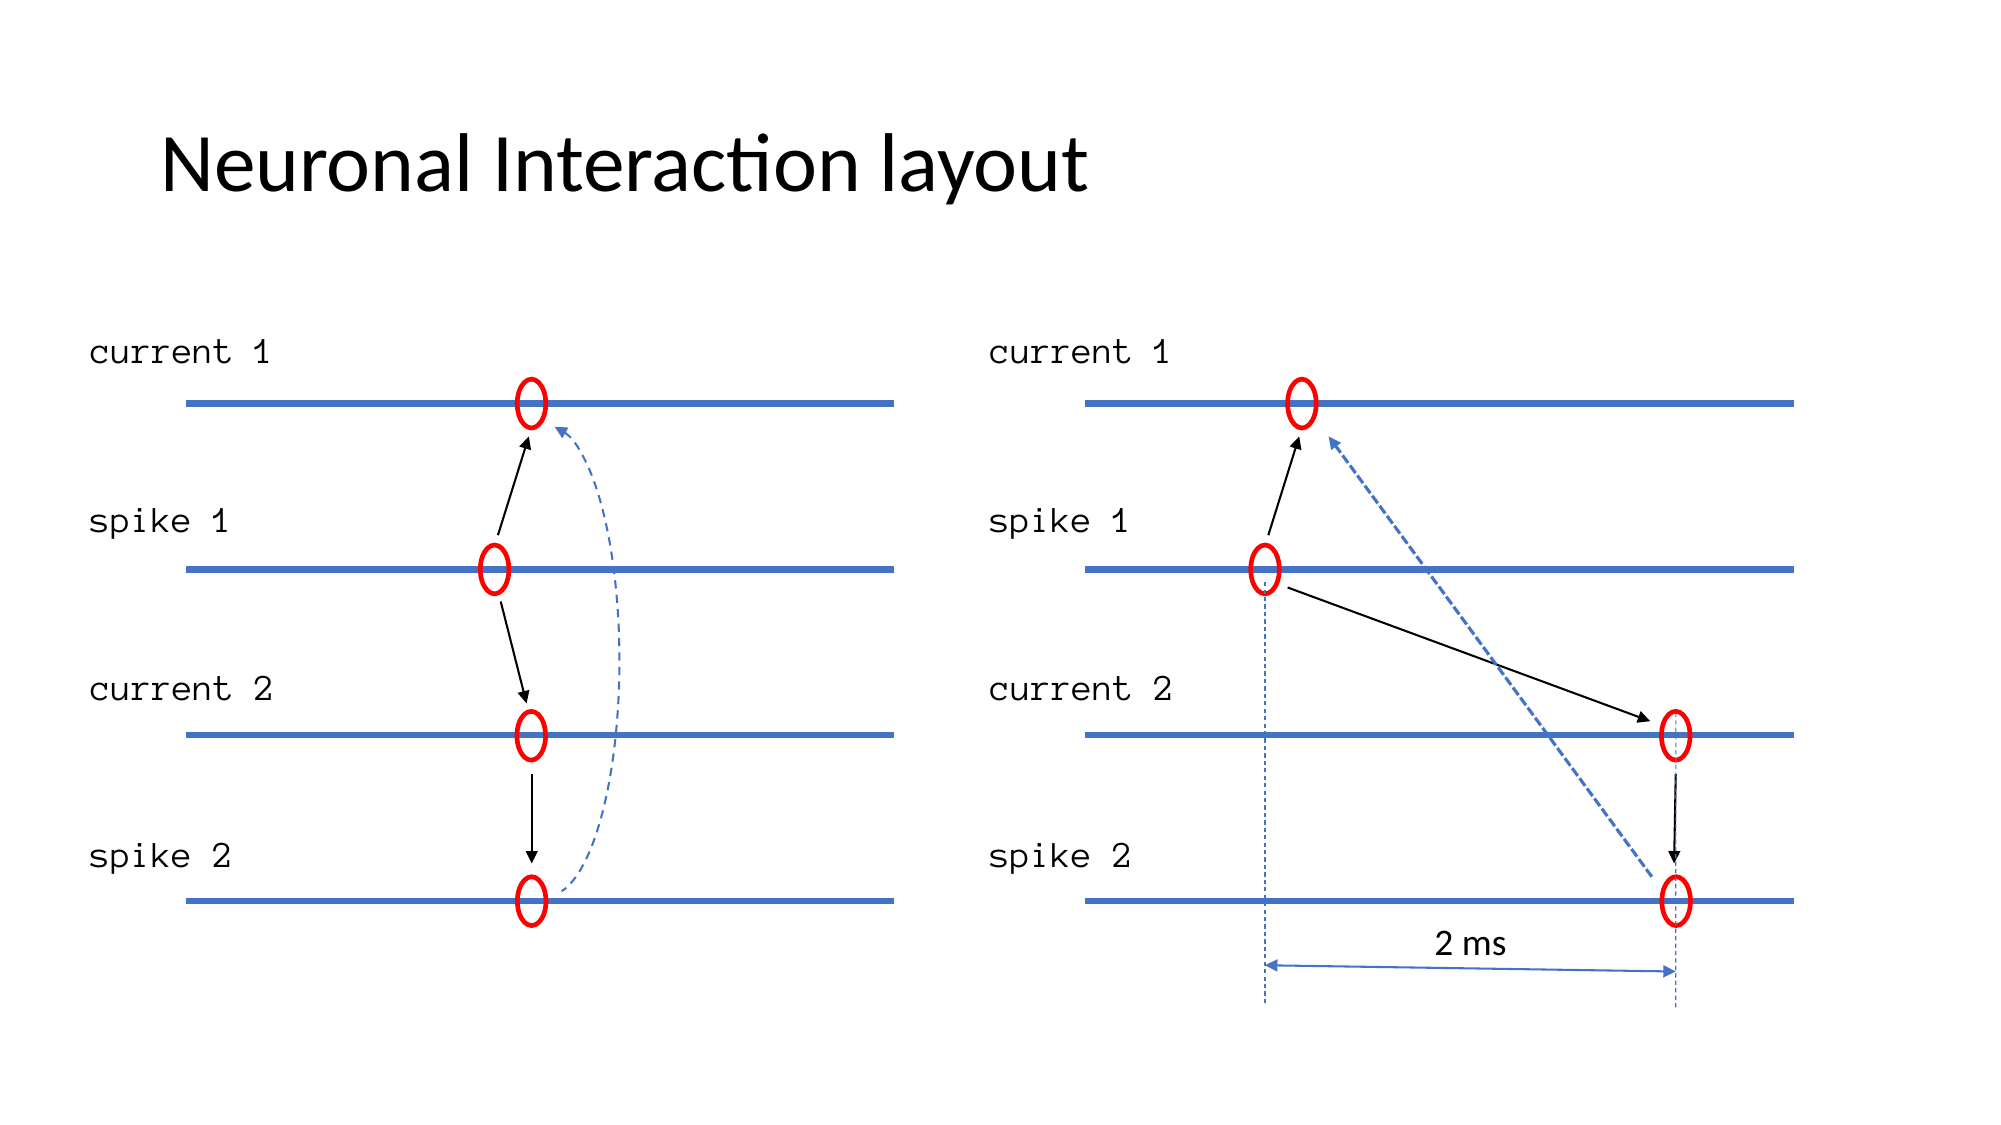

# Neuronal Interaction layout
current 1
current 1

spike 1
spike 1

current 2
current 2

spike 2
spike 2

2 ms